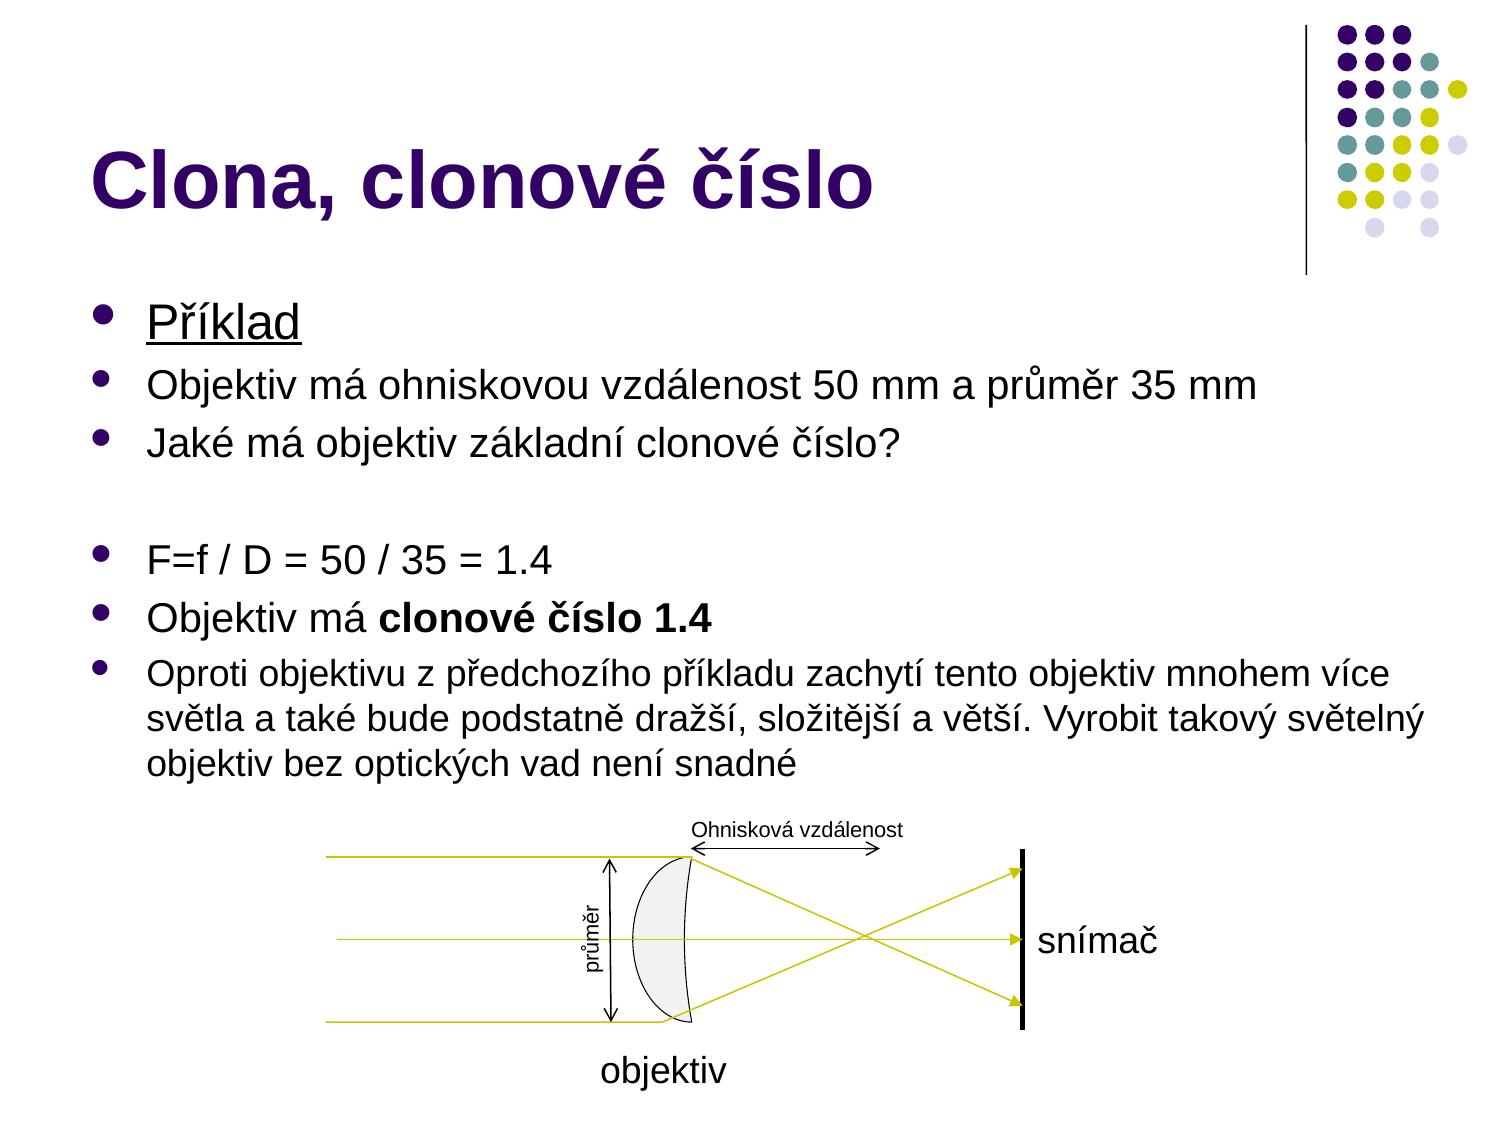

# Clona, clonové číslo
Příklad
Objektiv má ohniskovou vzdálenost 50 mm a průměr 35 mm
Jaké má objektiv základní clonové číslo?

F=f / D = 50 / 35 = 1.4
Objektiv má clonové číslo 1.4
Oproti objektivu z předchozího příkladu zachytí tento objektiv mnohem více světla a také bude podstatně dražší, složitější a větší. Vyrobit takový světelný objektiv bez optických vad není snadné
Ohnisková vzdálenost

průměr
snímač
objektiv